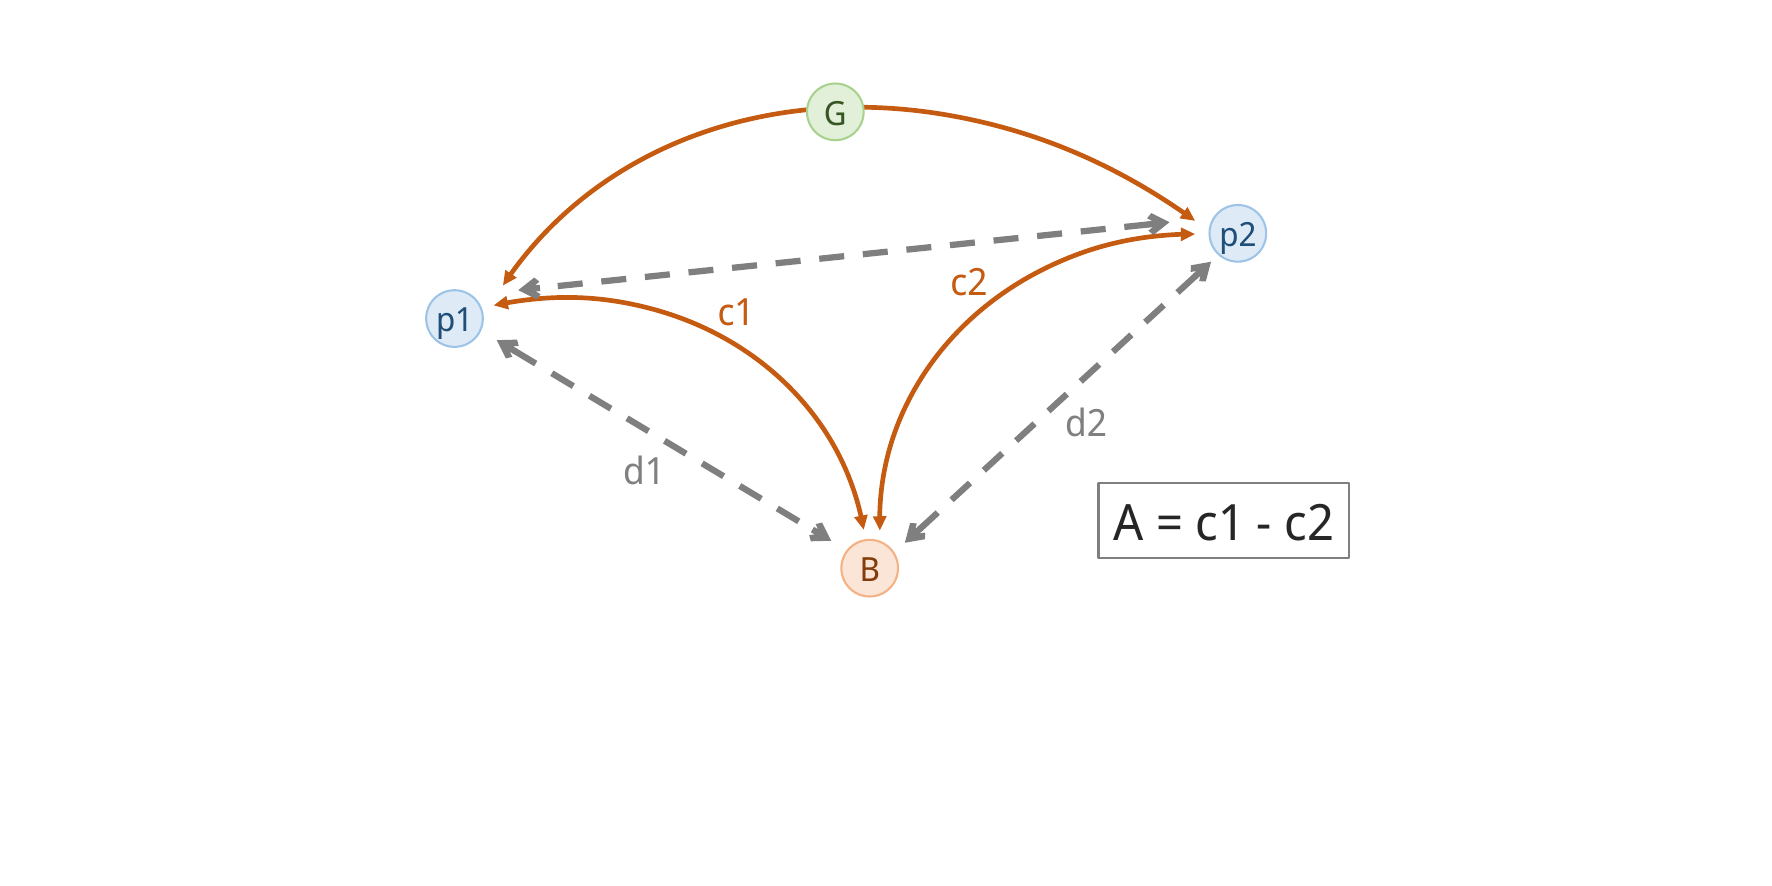

G

p2

c2
c1

p1

d2
d1
A = c1 - c2

B